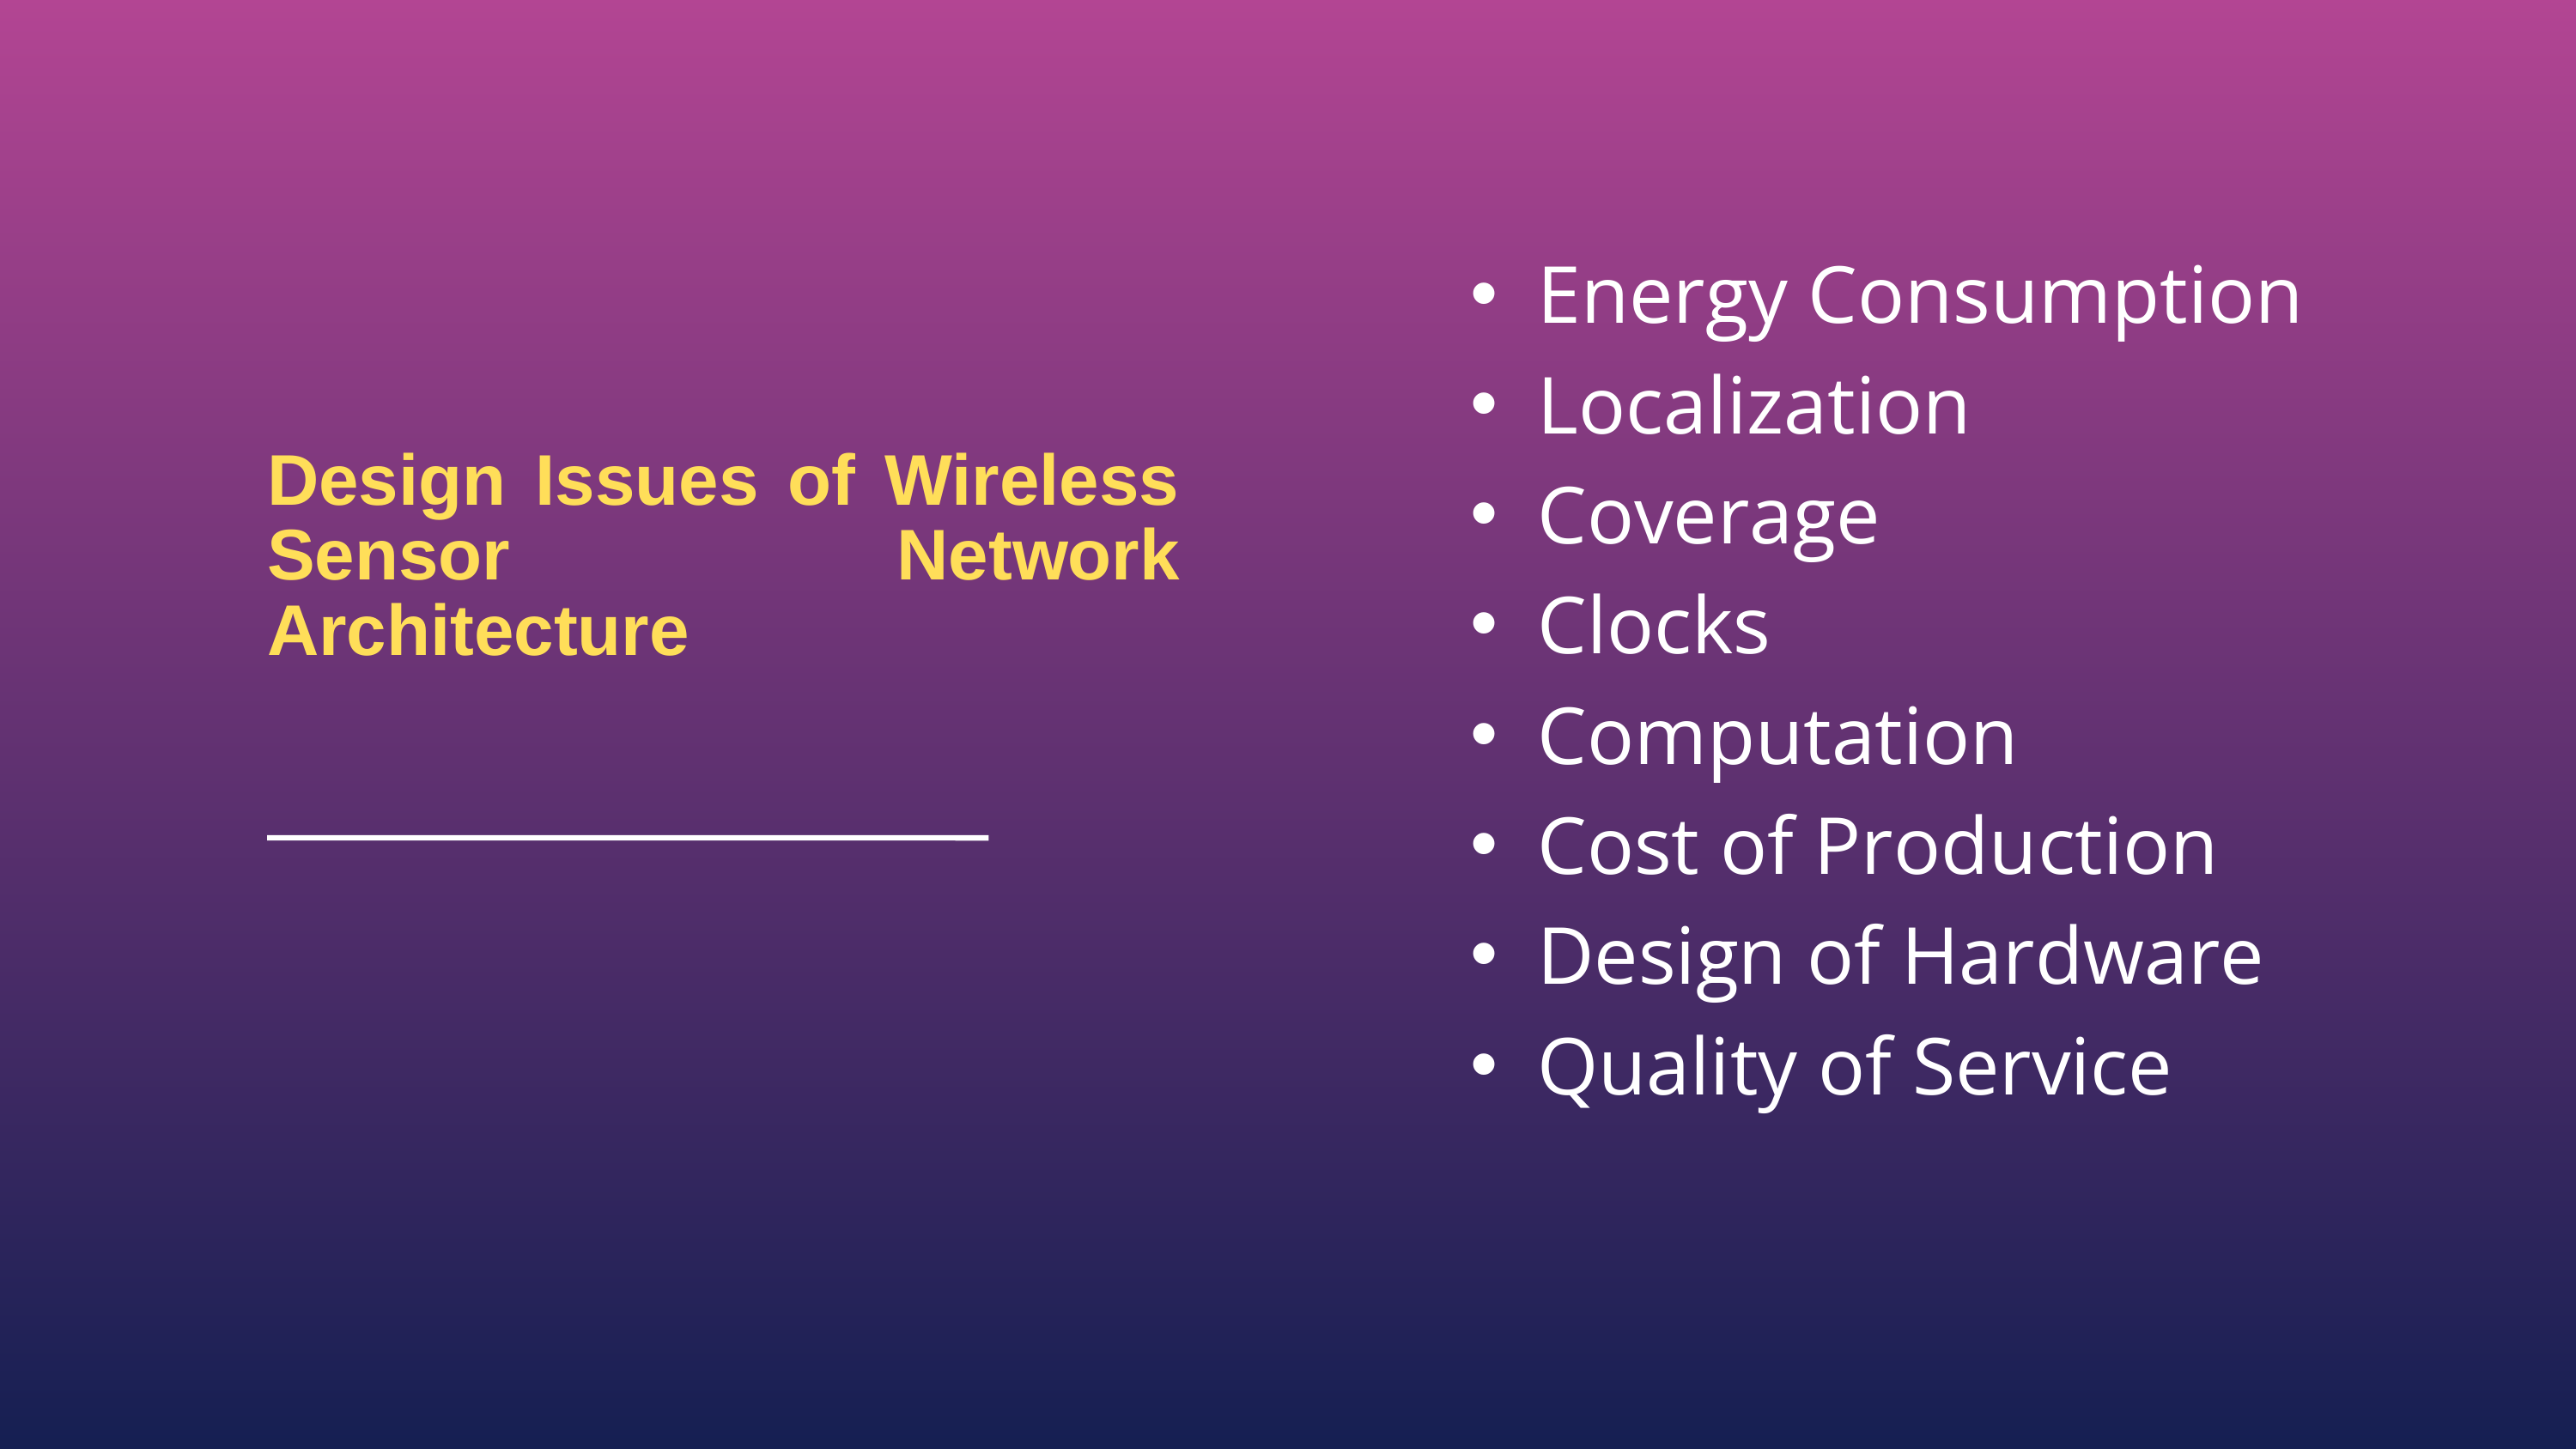

Energy Consumption
Localization
Coverage
Clocks
Computation
Cost of Production
Design of Hardware
Quality of Service
Design Issues of Wireless Sensor Network Architecture